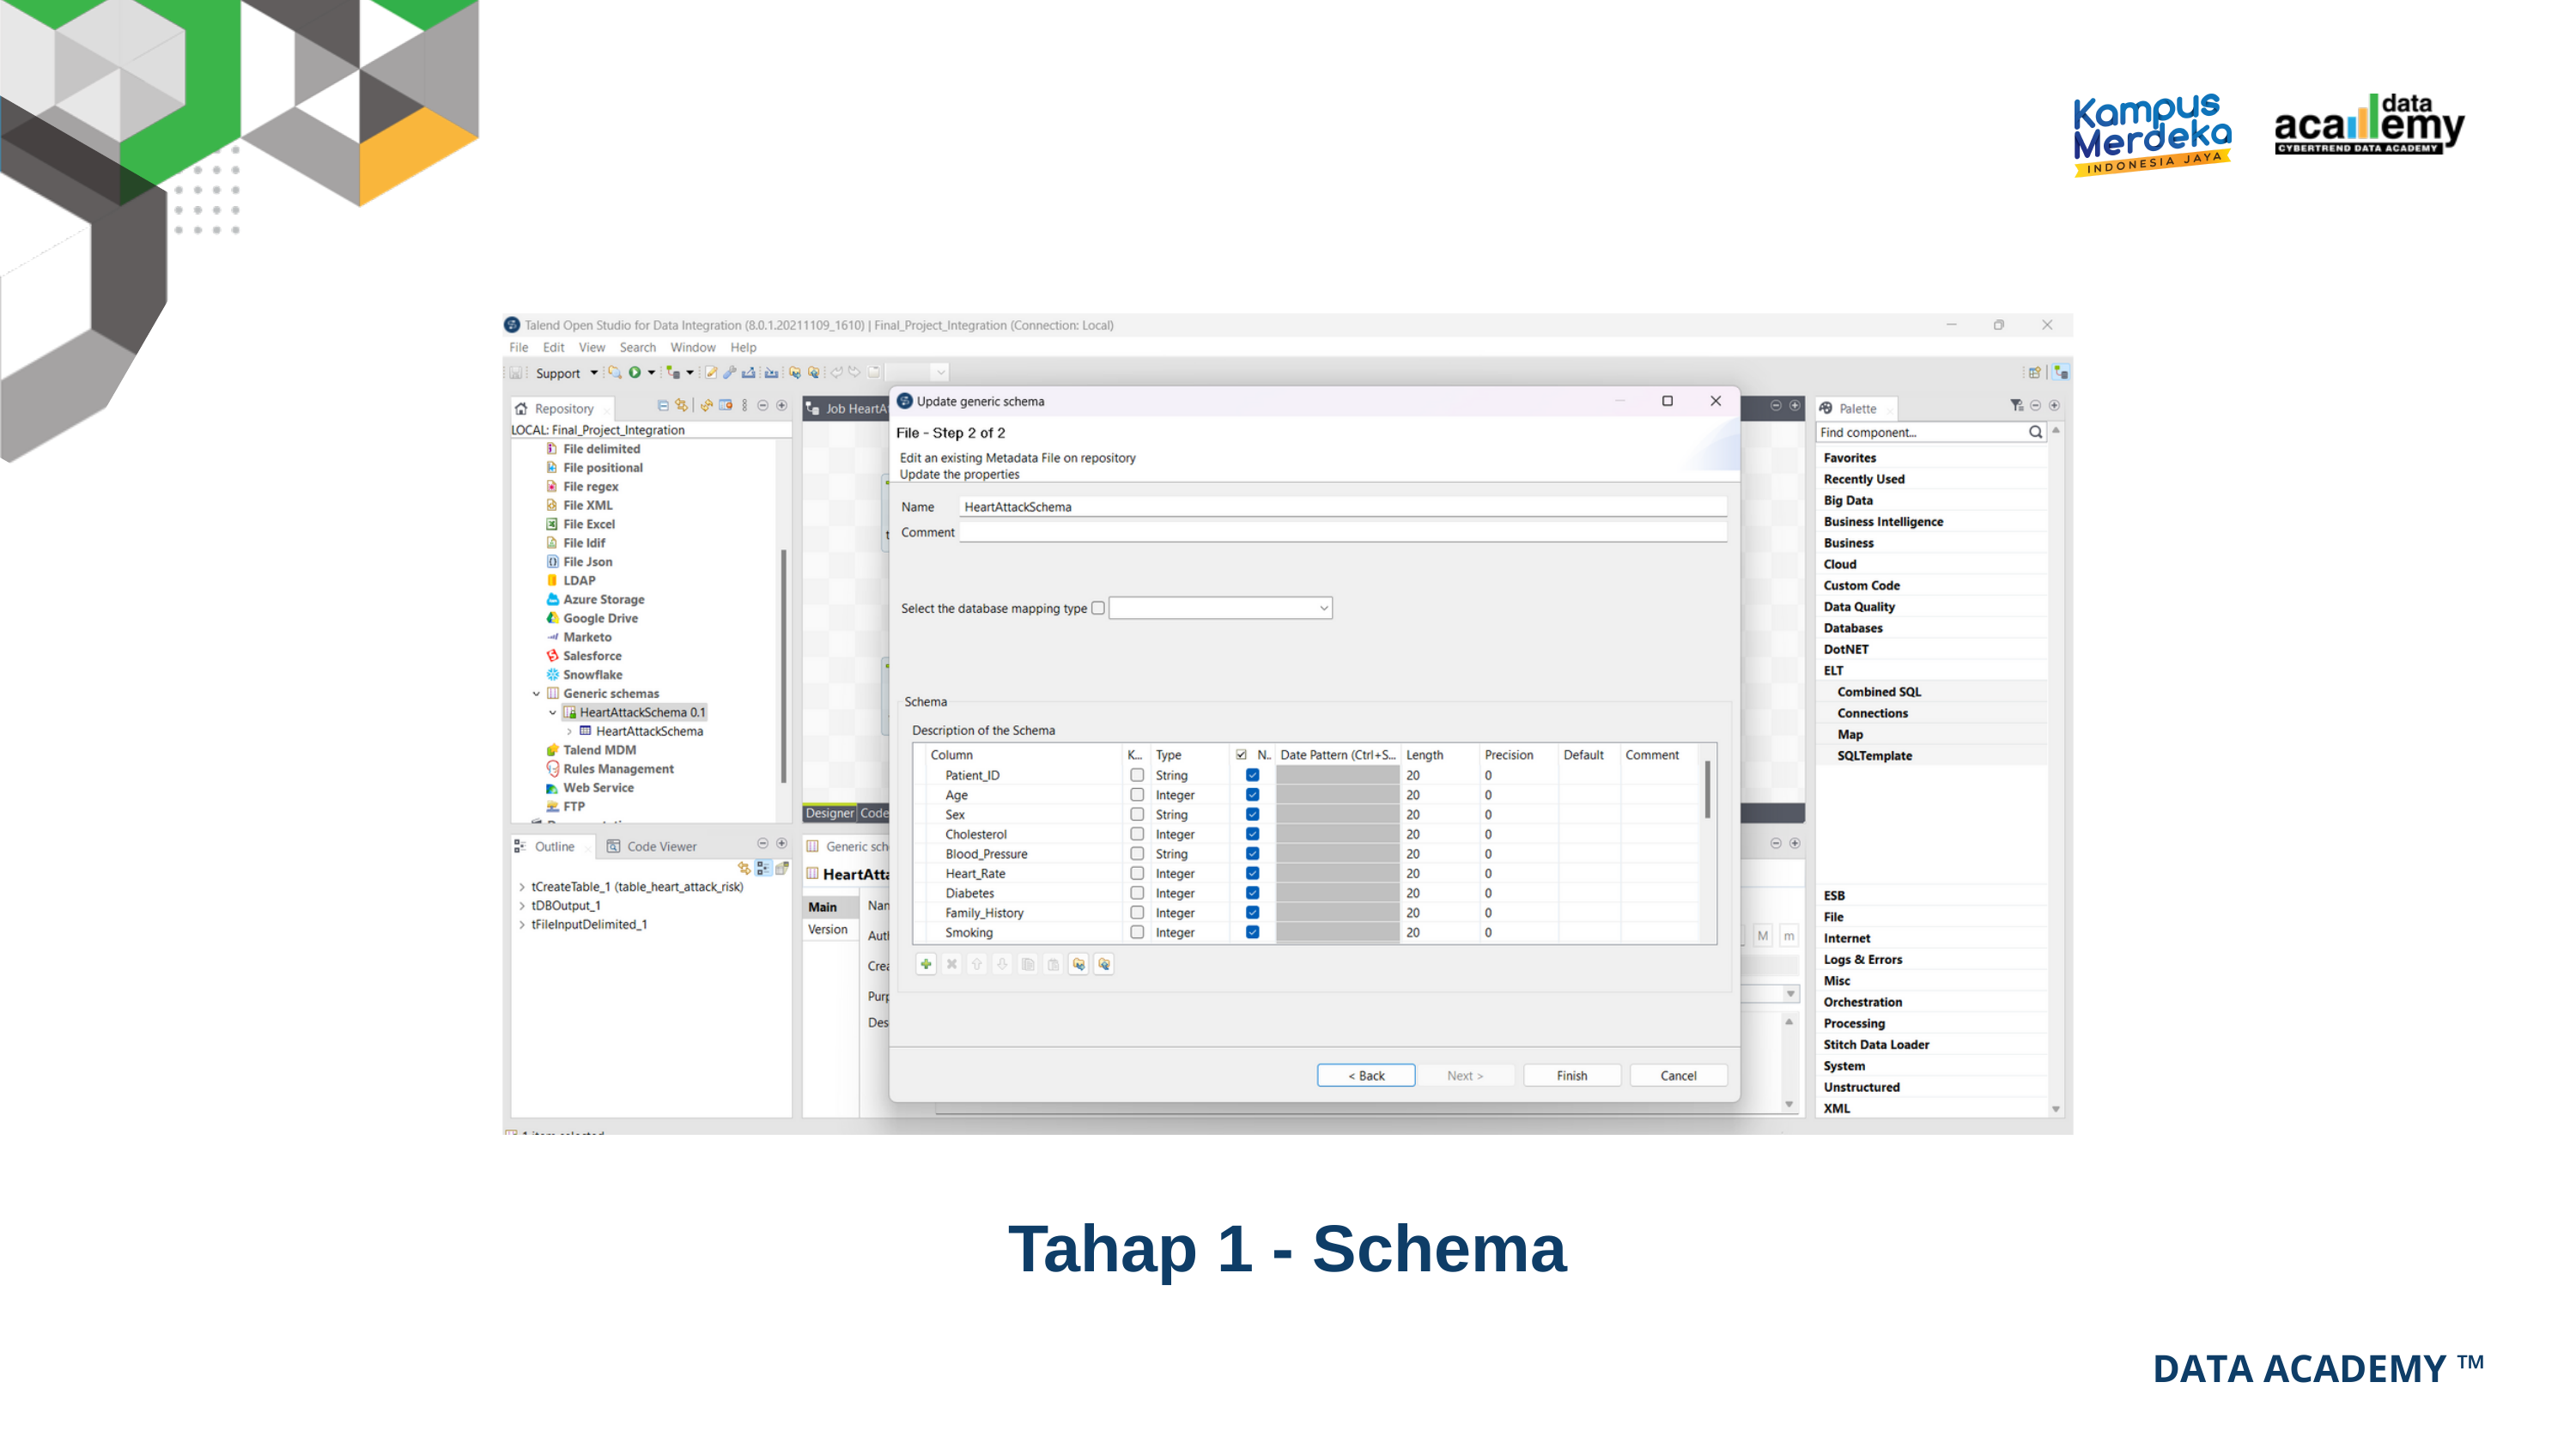

Tahap 1 - Schema
DATA ACADEMY ™